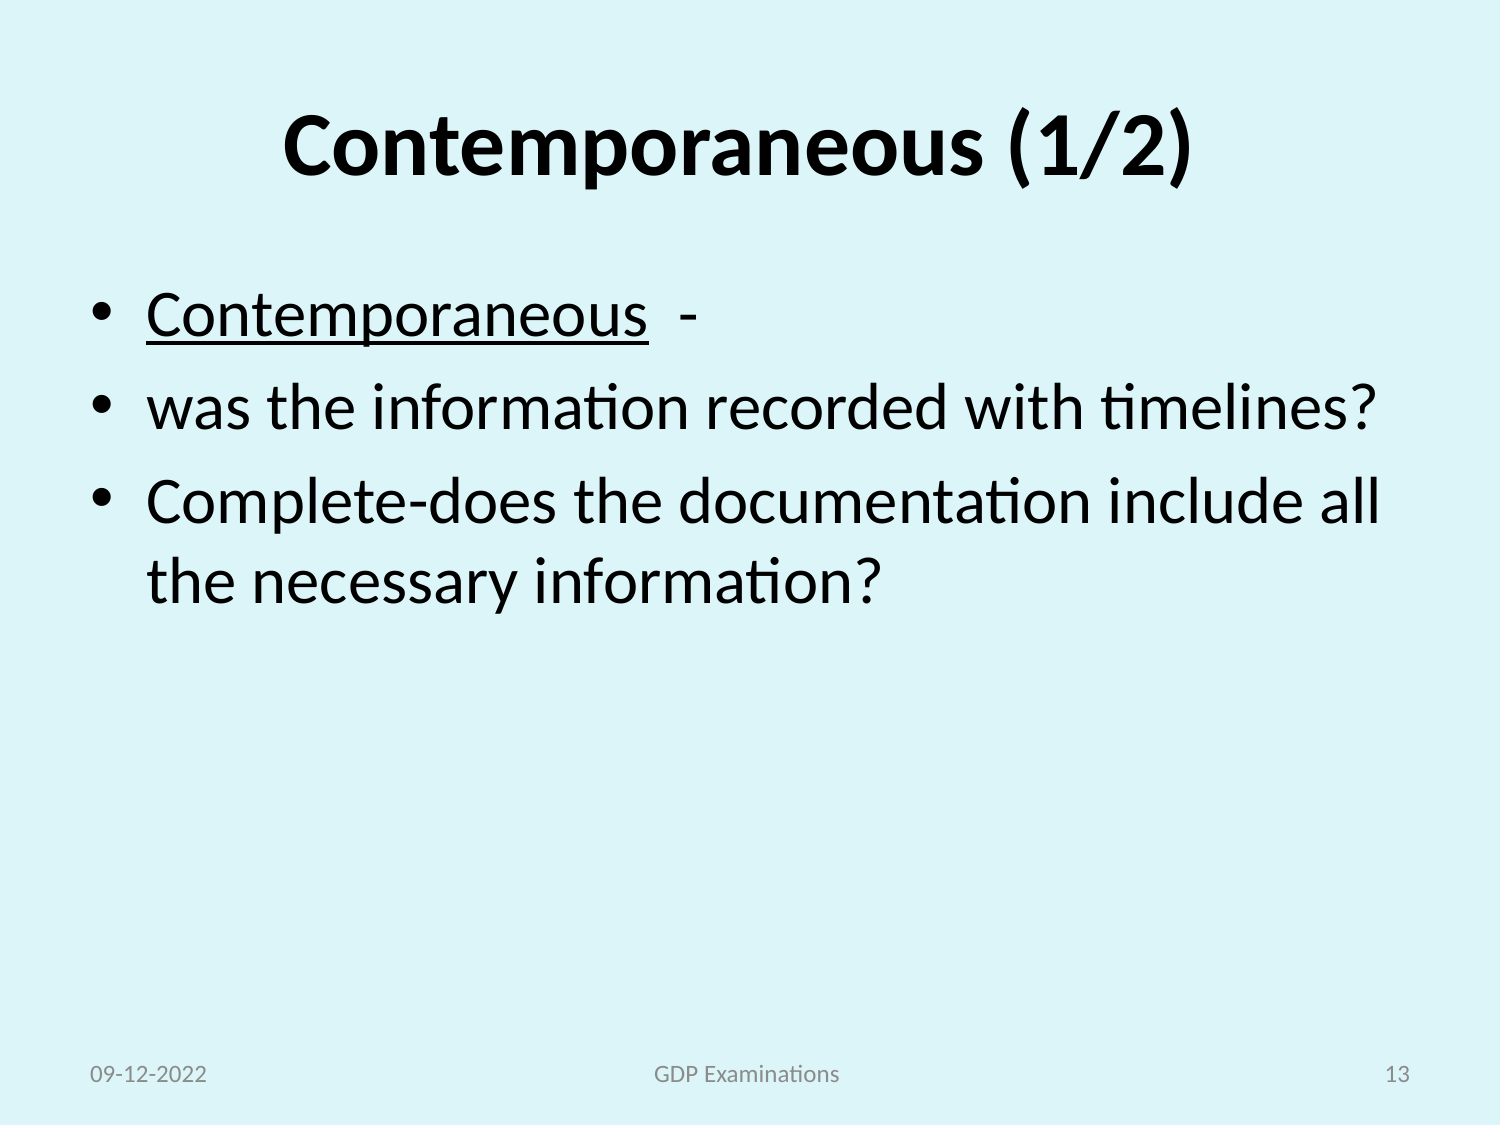

# Contemporaneous (1/2)
Contemporaneous  -
was the information recorded with timelines?
Complete-does the documentation include all the necessary information?

09-12-2022
GDP Examinations
13